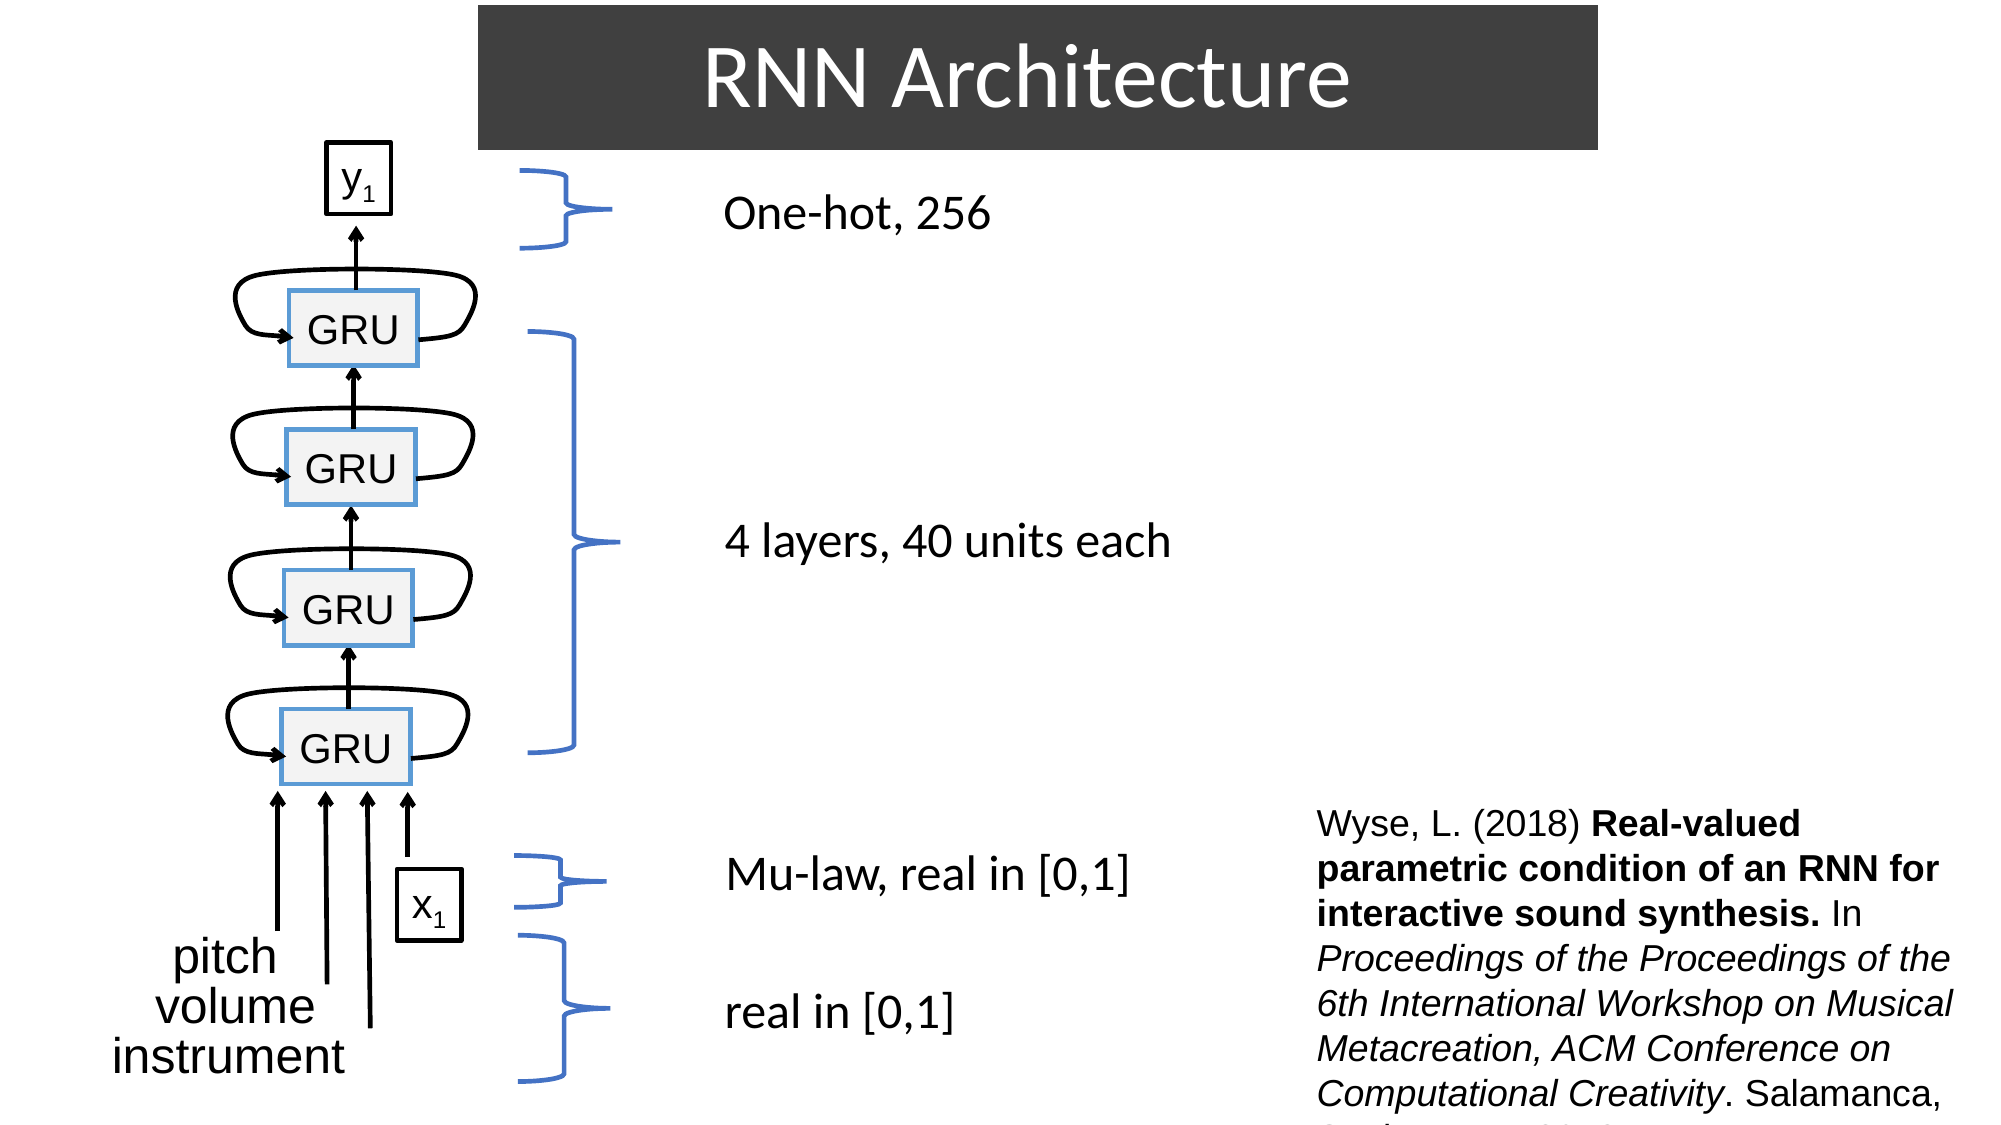

# RNN Architecture
y1

GRU

GRU

GRU

GRU
x1

One-hot, 256

4 layers, 40 units each
Wyse, L. (2018) Real-valued parametric condition of an RNN for interactive sound synthesis. In Proceedings of the Proceedings of the 6th International Workshop on Musical Metacreation, ACM Conference on Computational Creativity. Salamanca, Spain, June, 2018.
Mu-law, real in [0,1]

pitch

volume
real in [0,1]
instrument